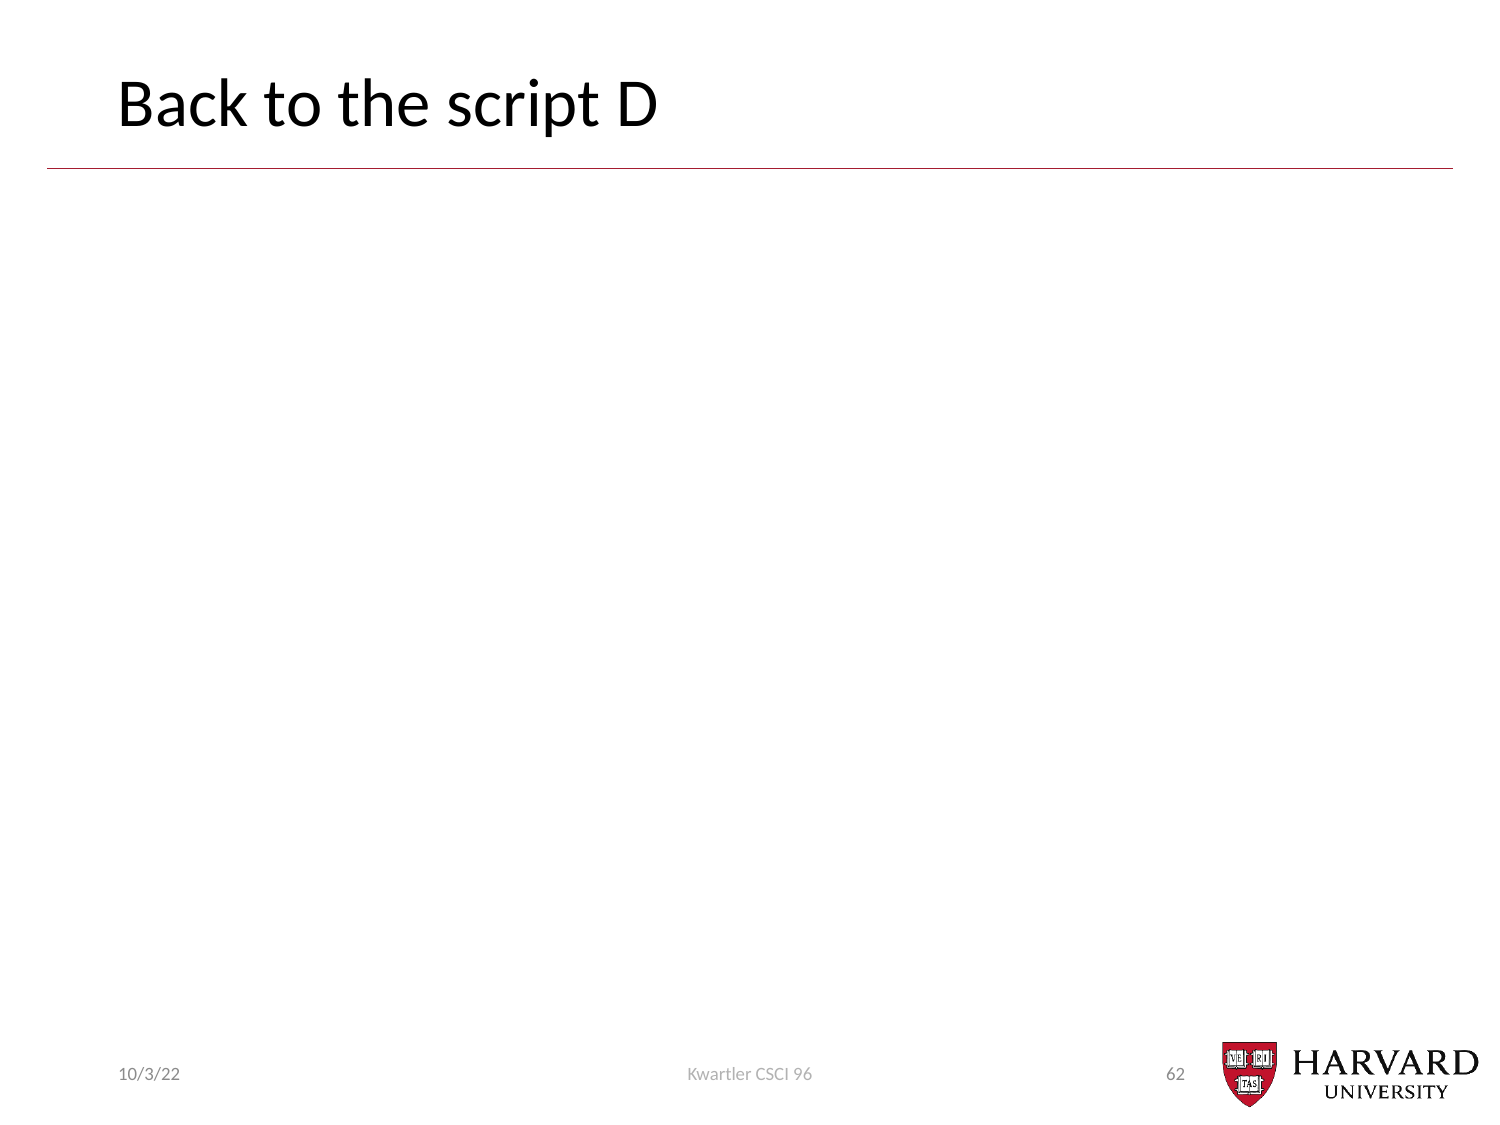

# Back to the script D
10/3/22
Kwartler CSCI 96
62